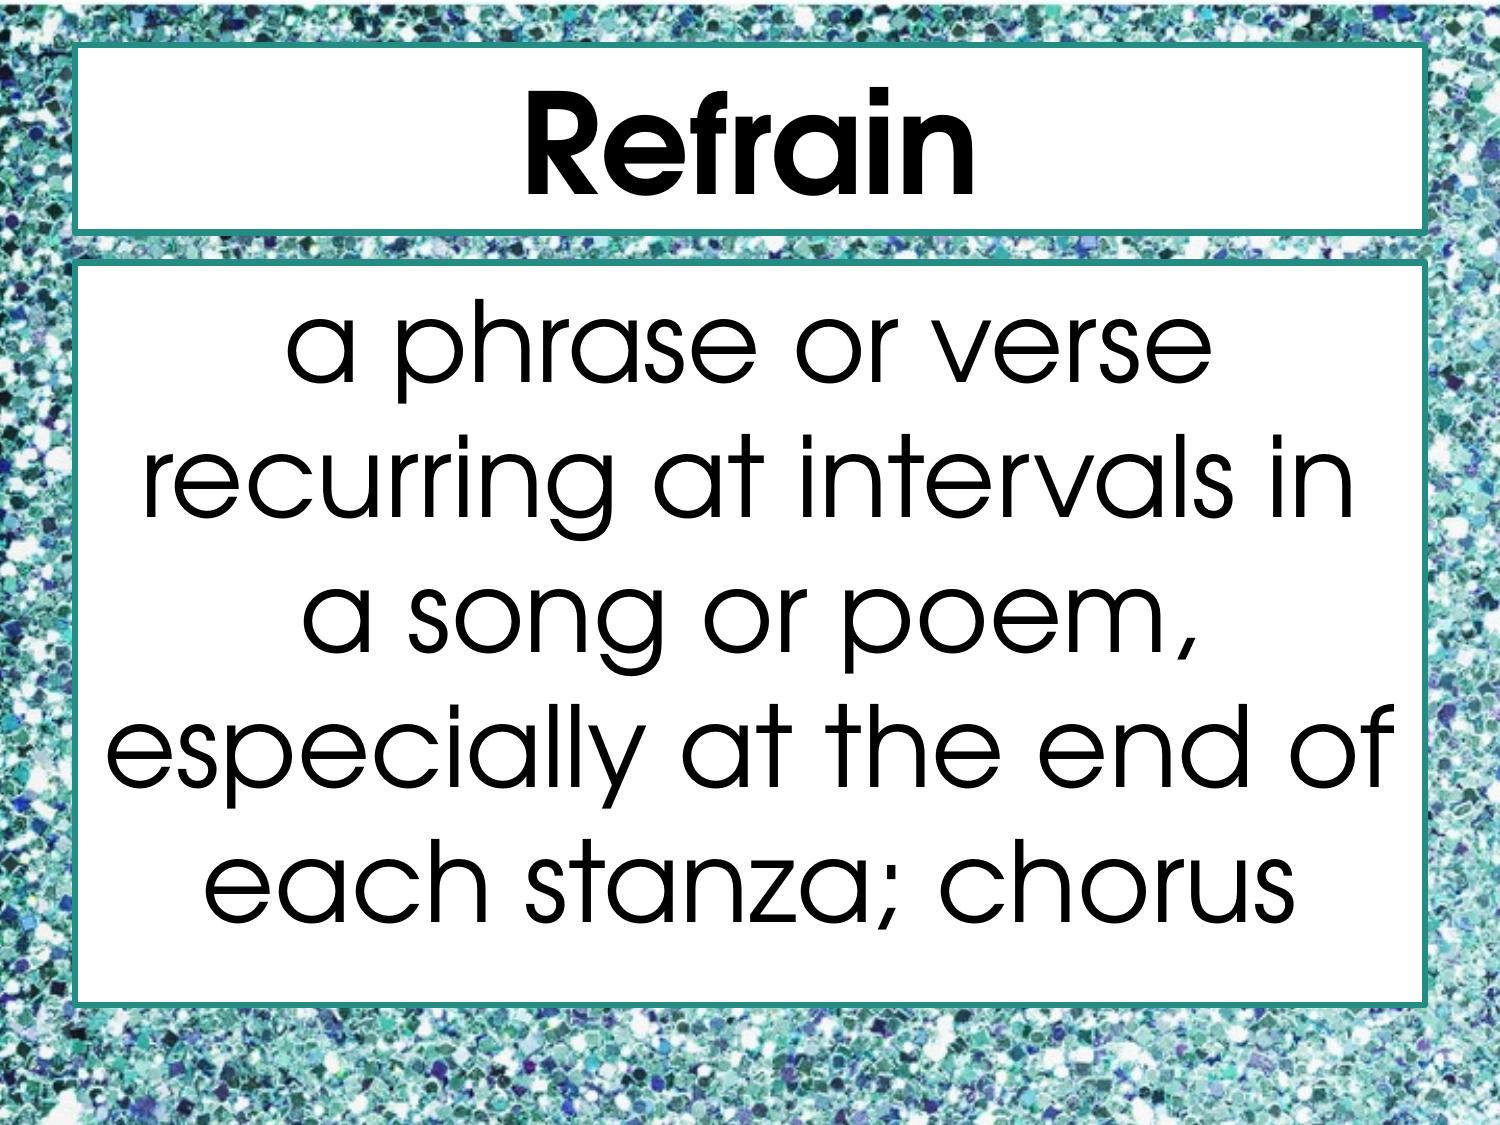

# Refrain
a phrase or verse recurring at intervals in a song or poem, especially at the end of each stanza; chorus